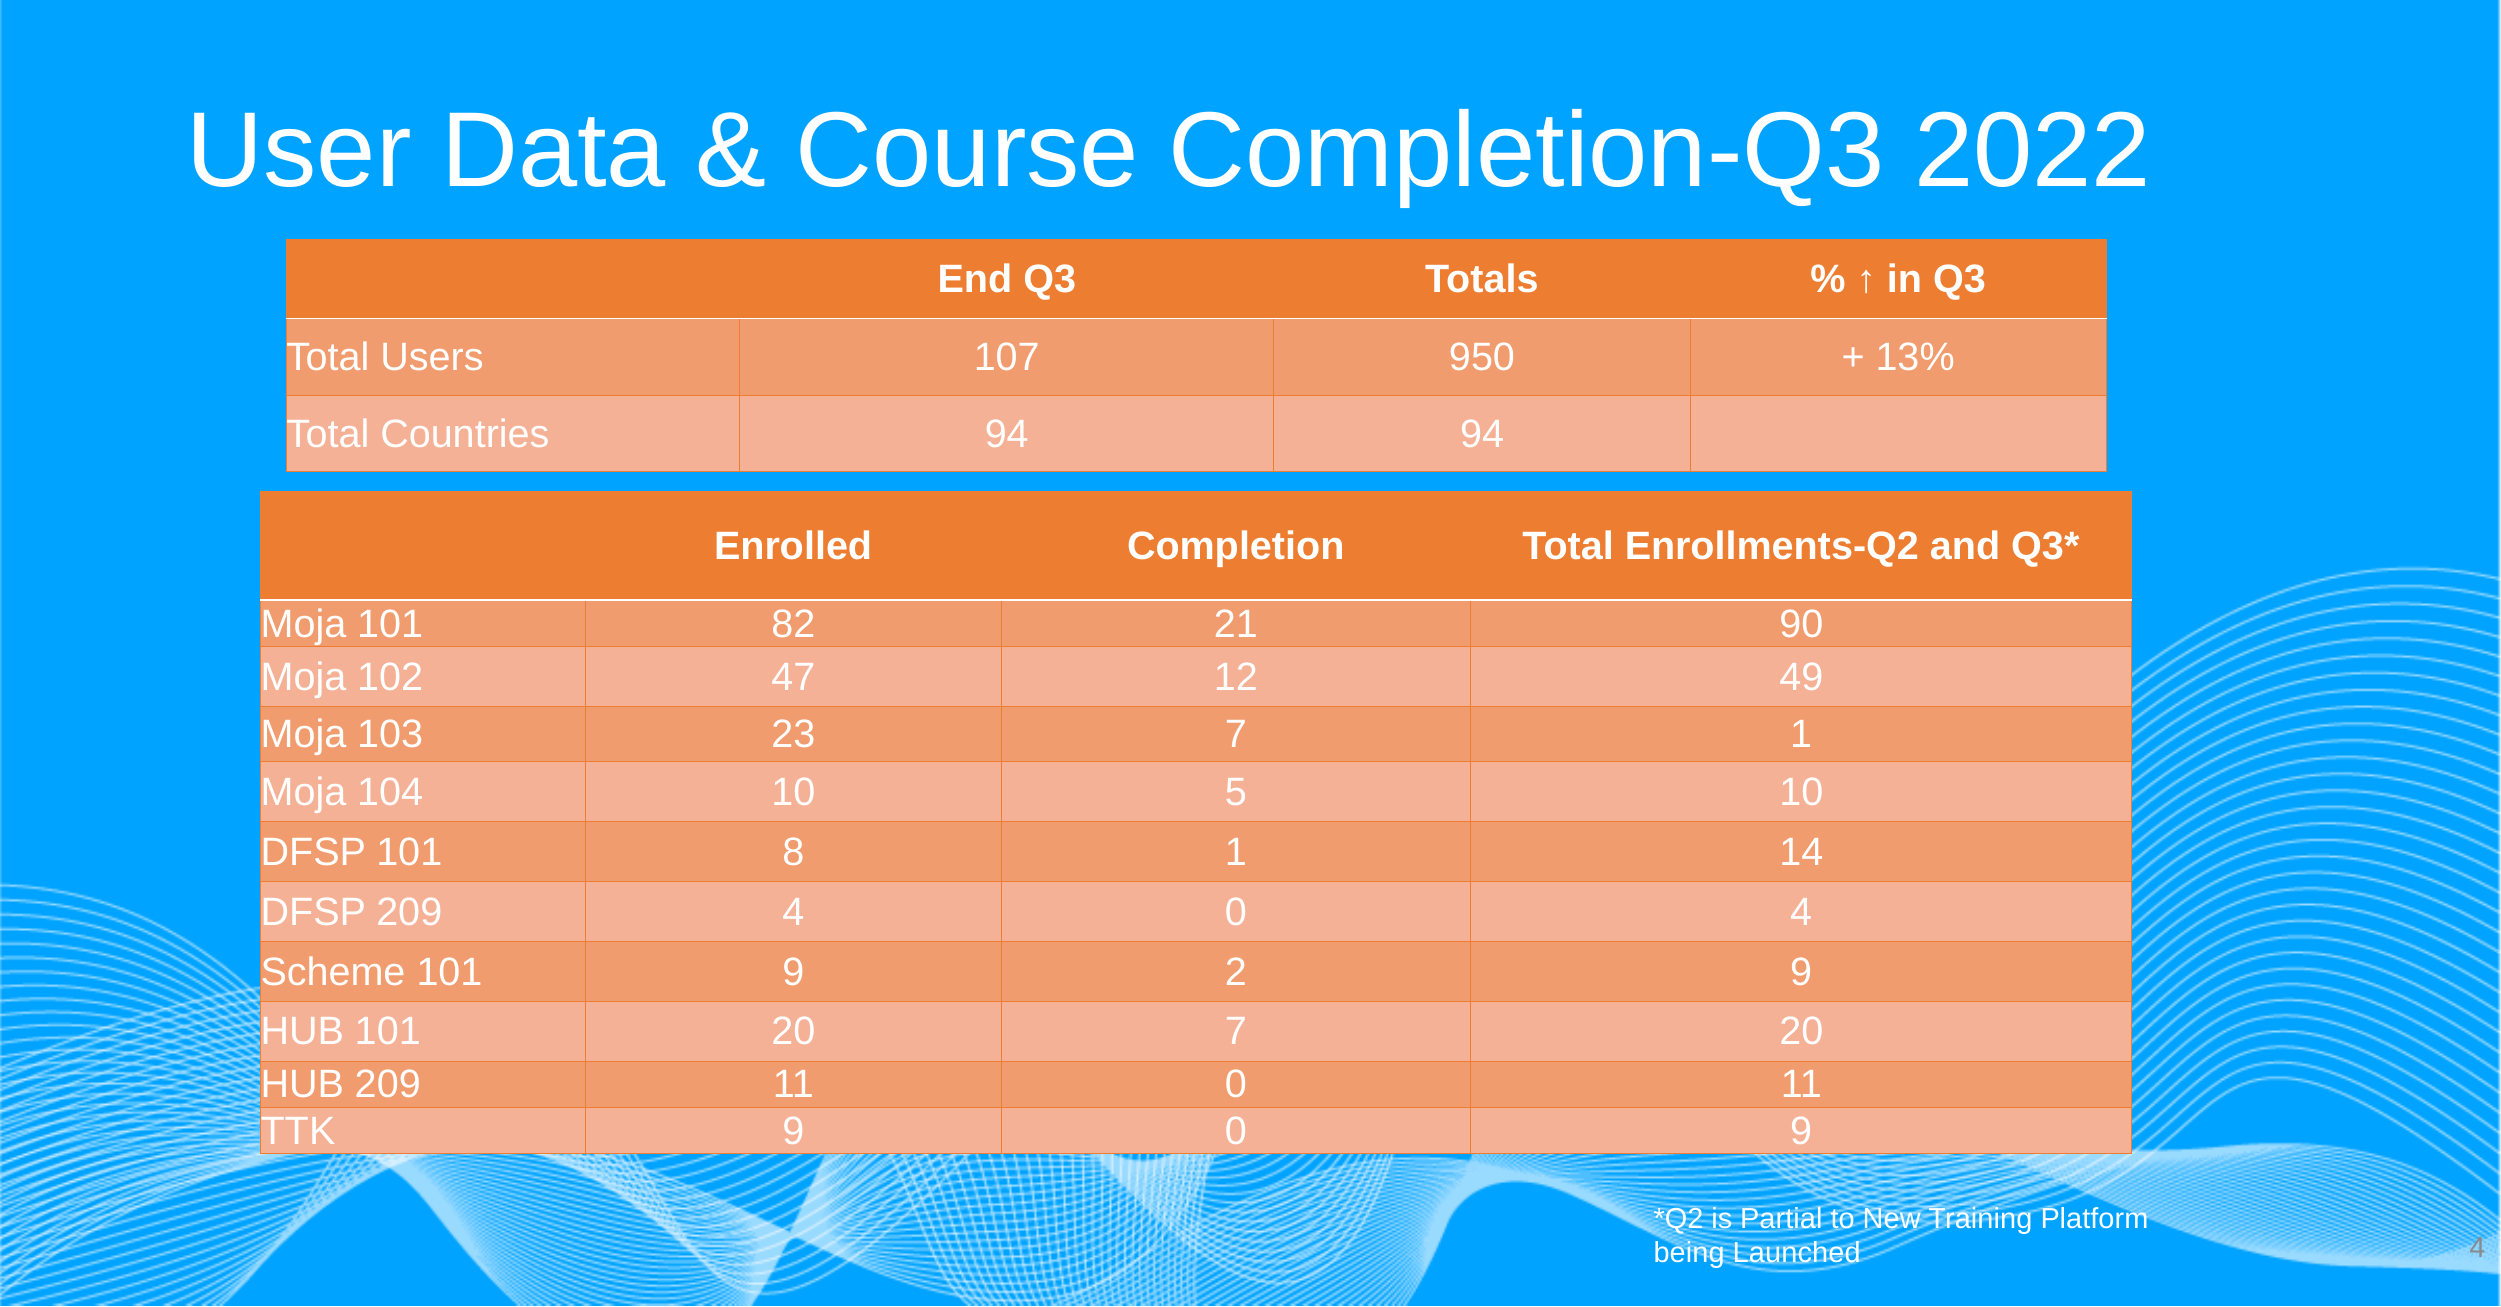

User Data & Course Completion-Q3 2022
|  | End Q3 | Totals | % ↑ in Q3 |
| --- | --- | --- | --- |
| Total Users | 107 | 950 | + 13% |
| Total Countries | 94 | 94 |  |
|  | Enrolled | Completion | Total Enrollments-Q2 and Q3\* |
| --- | --- | --- | --- |
| Moja 101 | 82 | 21 | 90 |
| Moja 102 | 47 | 12 | 49 |
| Moja 103 | 23 | 7 | 1 |
| Moja 104 | 10 | 5 | 10 |
| DFSP 101 | 8 | 1 | 14 |
| DFSP 209 | 4 | 0 | 4 |
| Scheme 101 | 9 | 2 | 9 |
| HUB 101 | 20 | 7 | 20 |
| HUB 209 | 11 | 0 | 11 |
| TTK | 9 | 0 | 9 |

*Q2 is Partial to New Training Platform being Launched

4